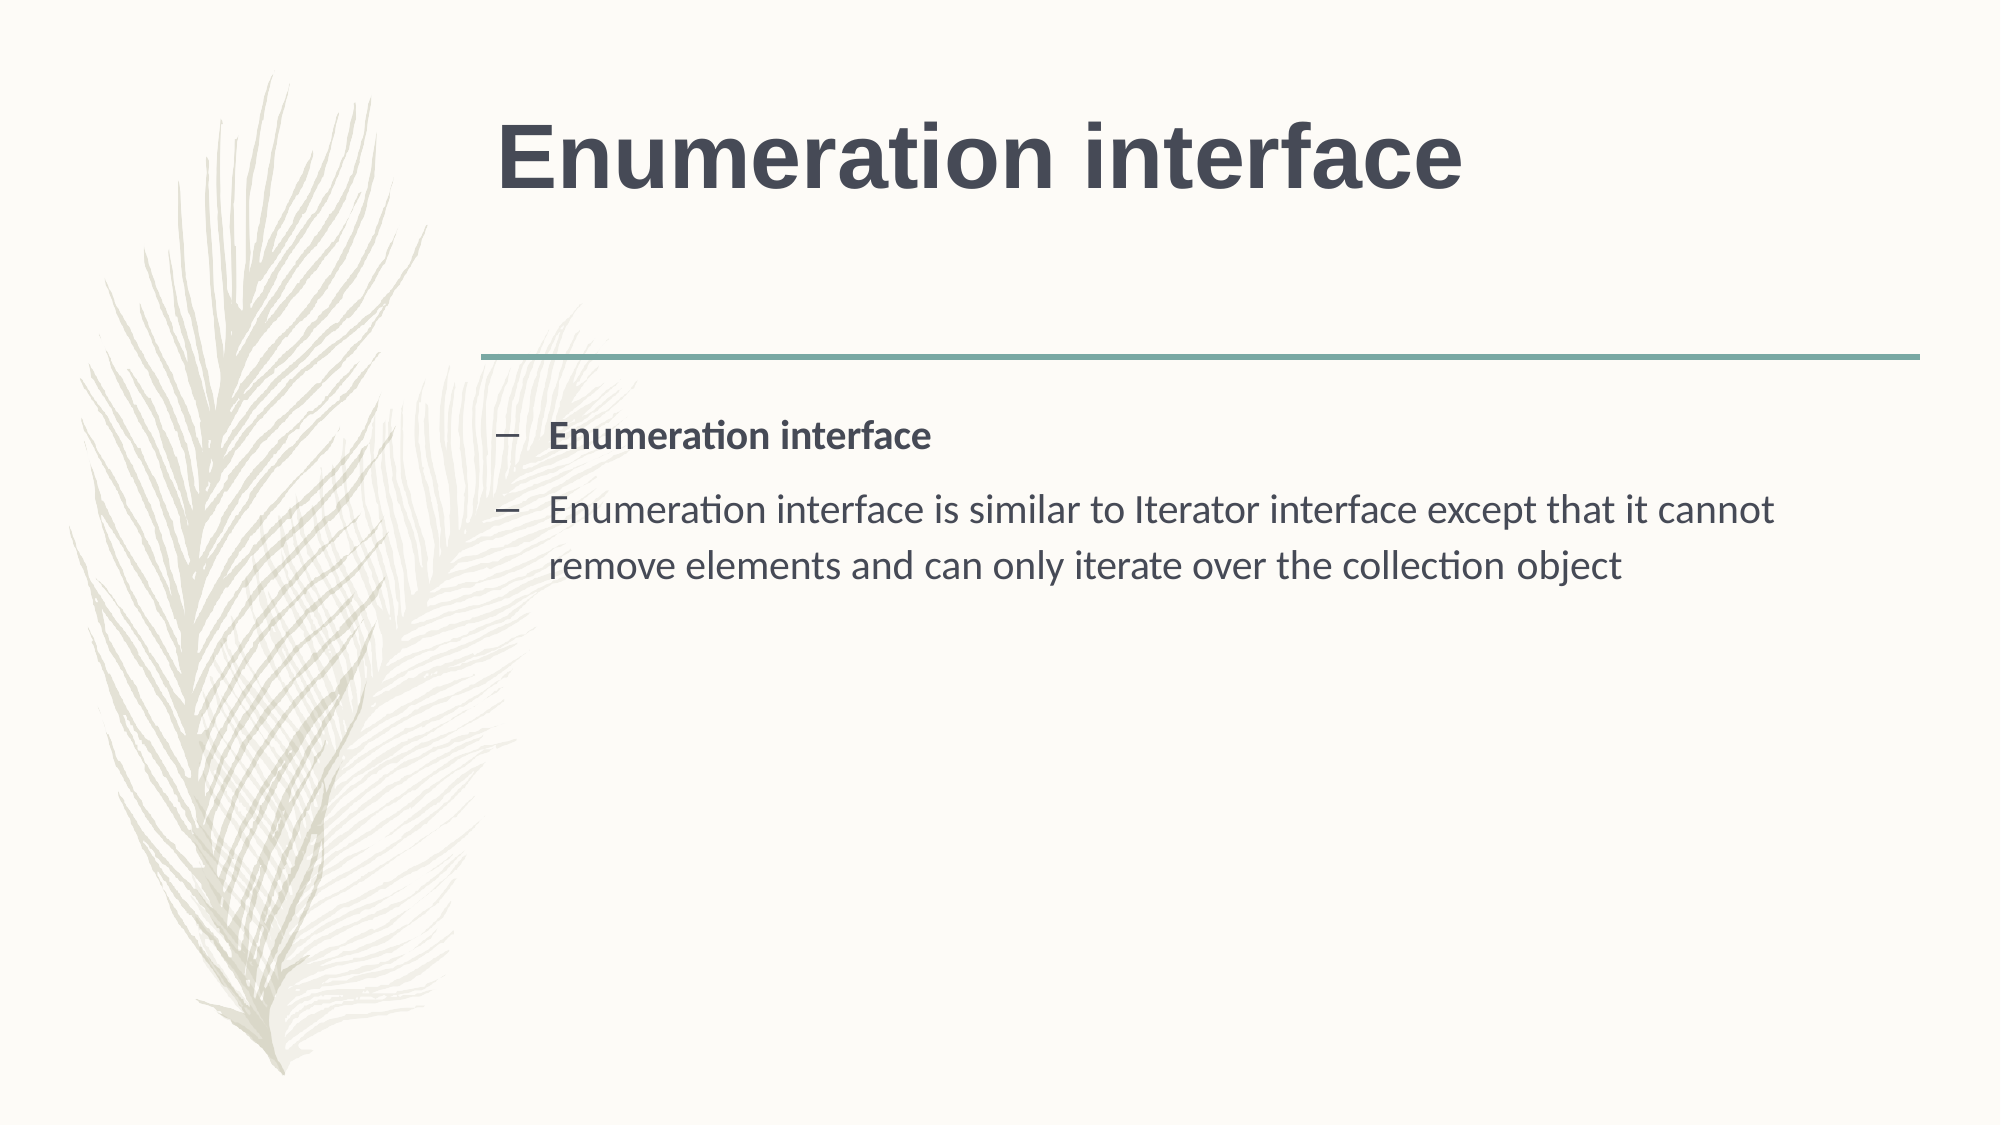

# Enumeration interface
Enumeration interface
Enumeration interface is similar to Iterator interface except that it cannot  remove elements and can only iterate over the collection object